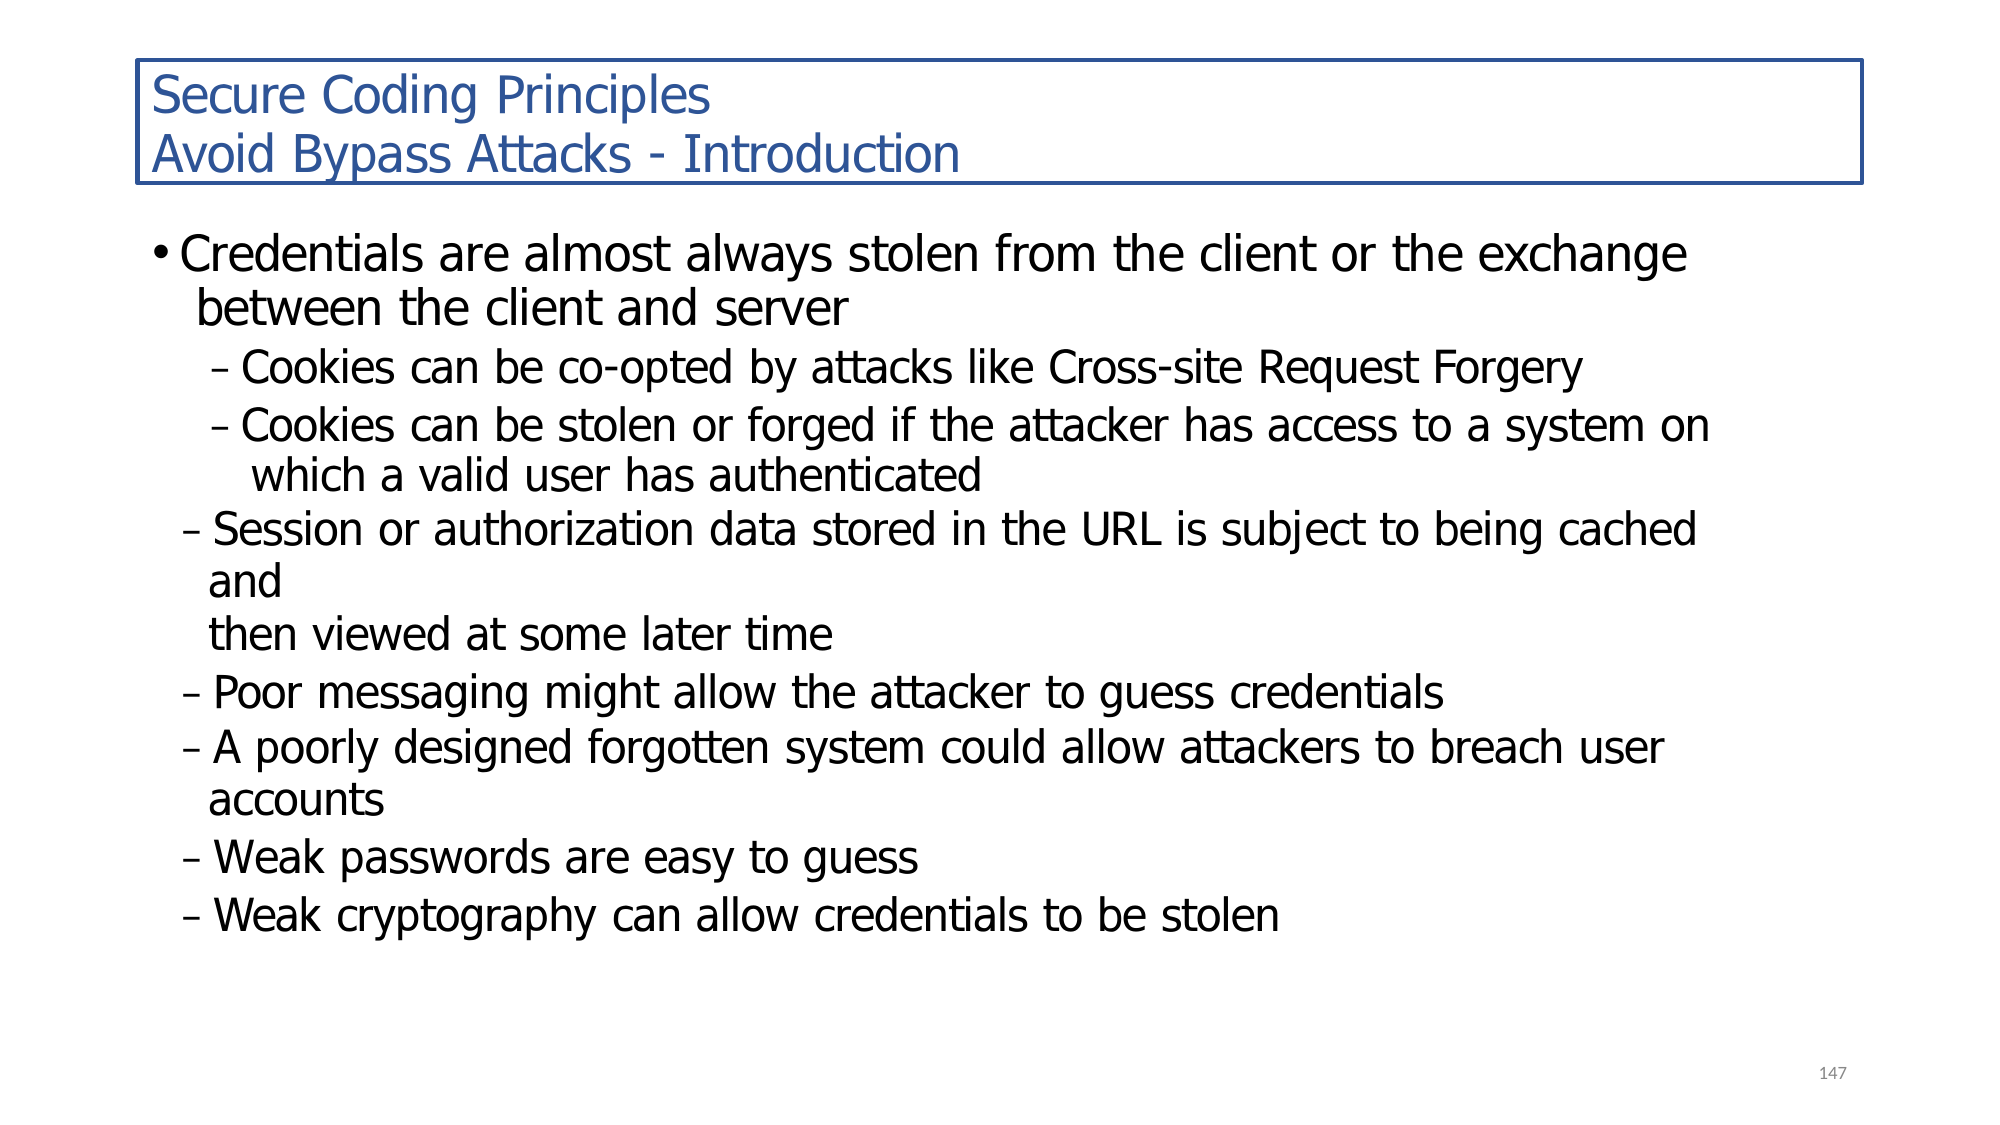

Secure Coding Principles
Avoid Bypass Attacks - Introduction
Credentials are almost always stolen from the client or the exchange  between the client and server
– Cookies can be co-opted by attacks like Cross-site Request Forgery
– Cookies can be stolen or forged if the attacker has access to a system on  which a valid user has authenticated
– Session or authorization data stored in the URL is subject to being cached and
then viewed at some later time
– Poor messaging might allow the attacker to guess credentials
– A poorly designed forgotten system could allow attackers to breach user
accounts
– Weak passwords are easy to guess
– Weak cryptography can allow credentials to be stolen
147